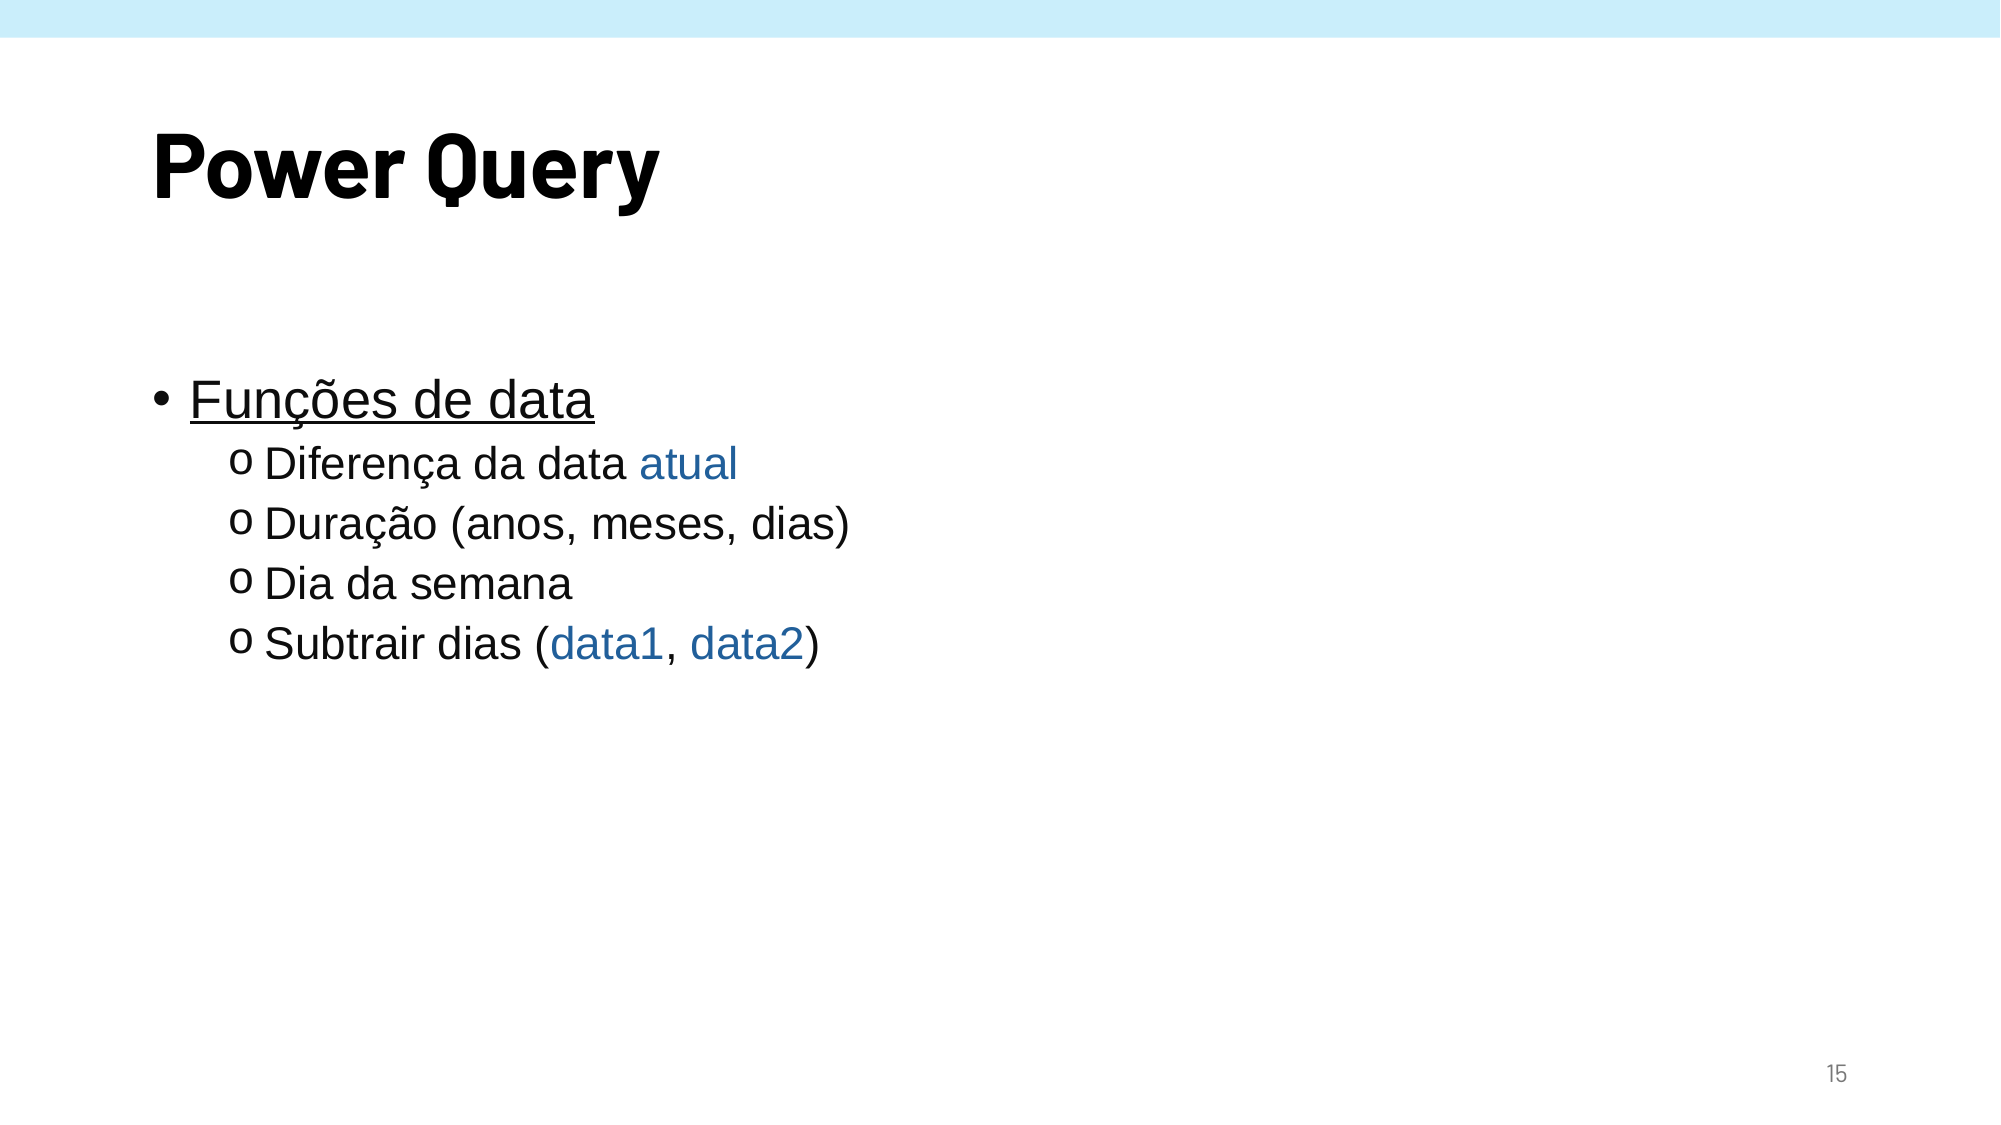

# Power Query
Funções de data
Diferença da data atual
Duração (anos, meses, dias)
Dia da semana
Subtrair dias (data1, data2)
15